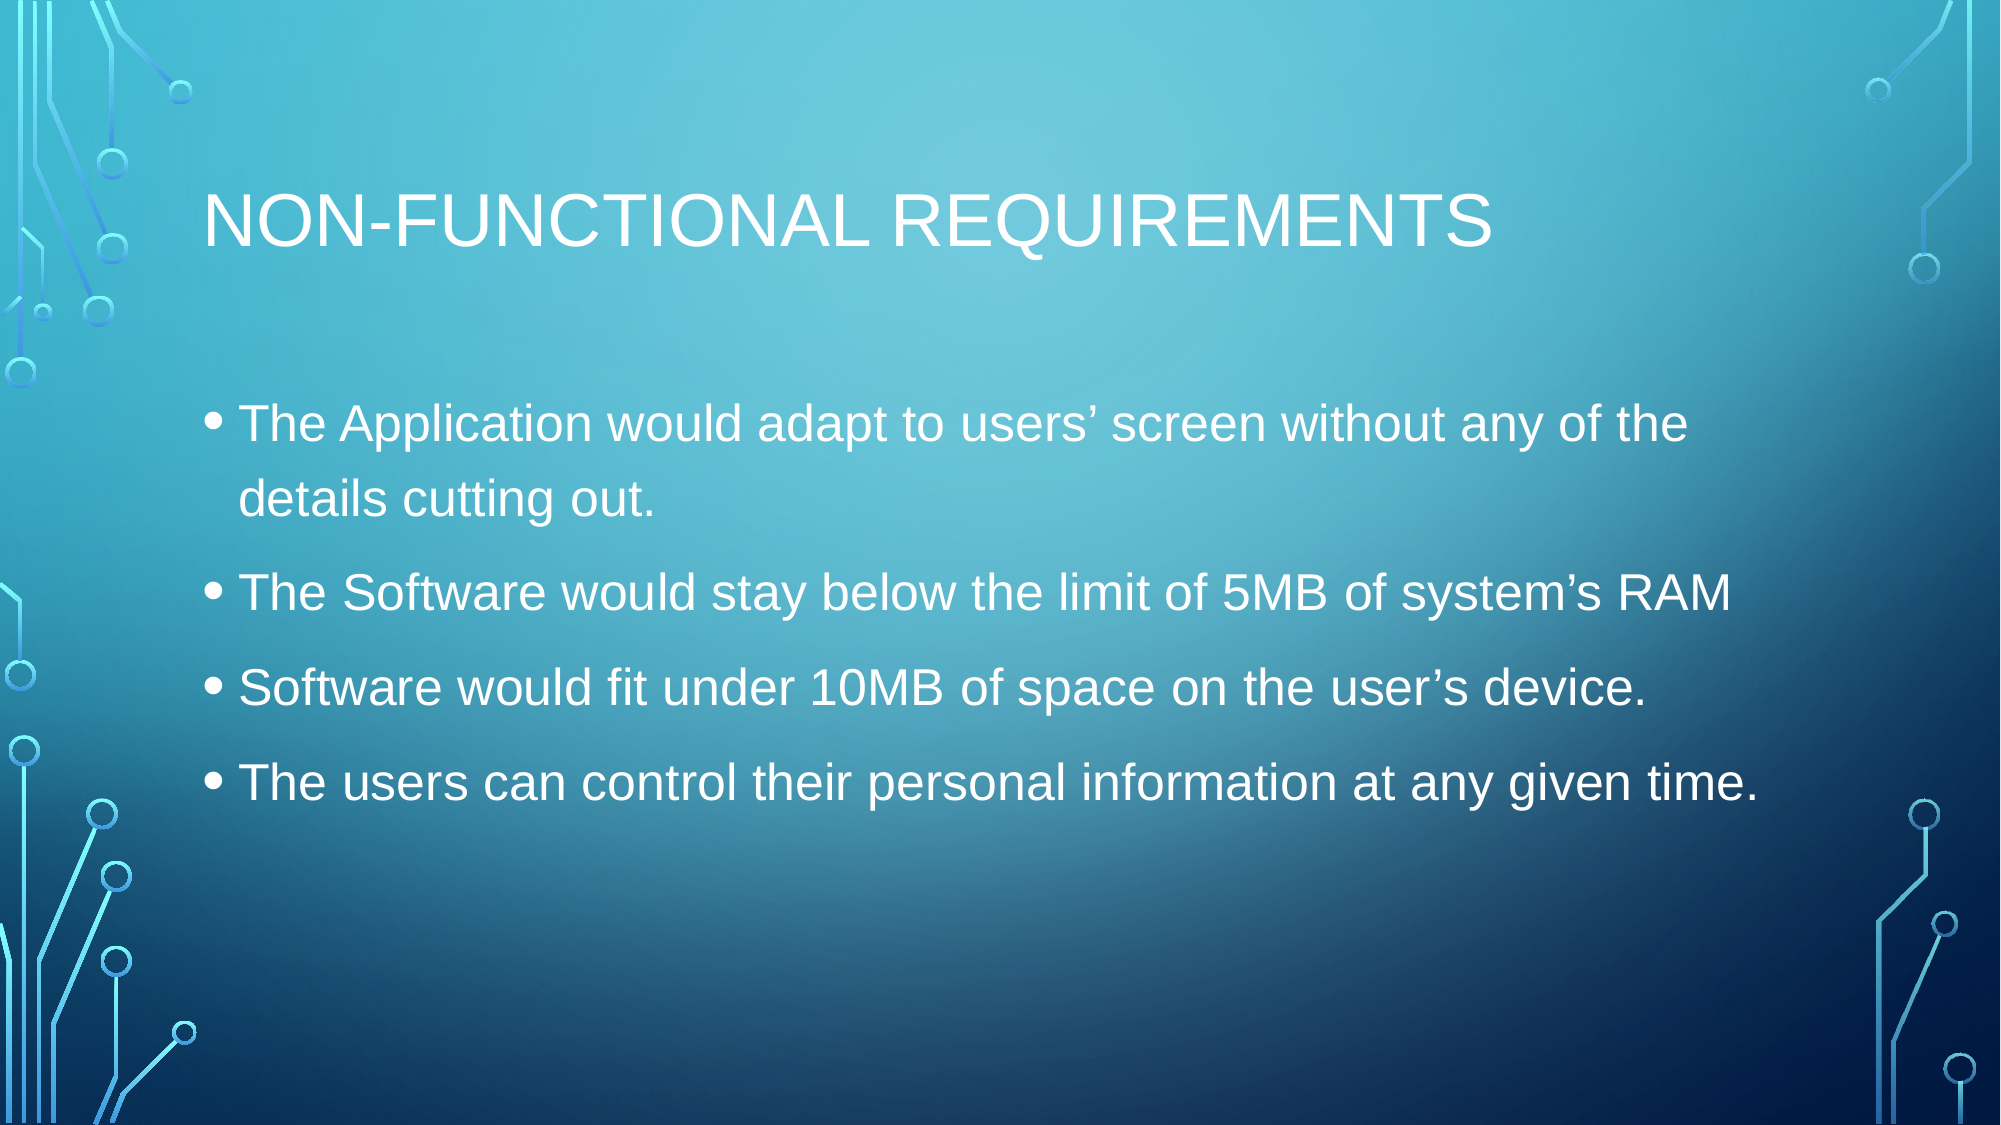

# NON-FUNCTIONAL requirements
The Application would adapt to users’ screen without any of the details cutting out.
The Software would stay below the limit of 5MB of system’s RAM
Software would fit under 10MB of space on the user’s device.
The users can control their personal information at any given time.